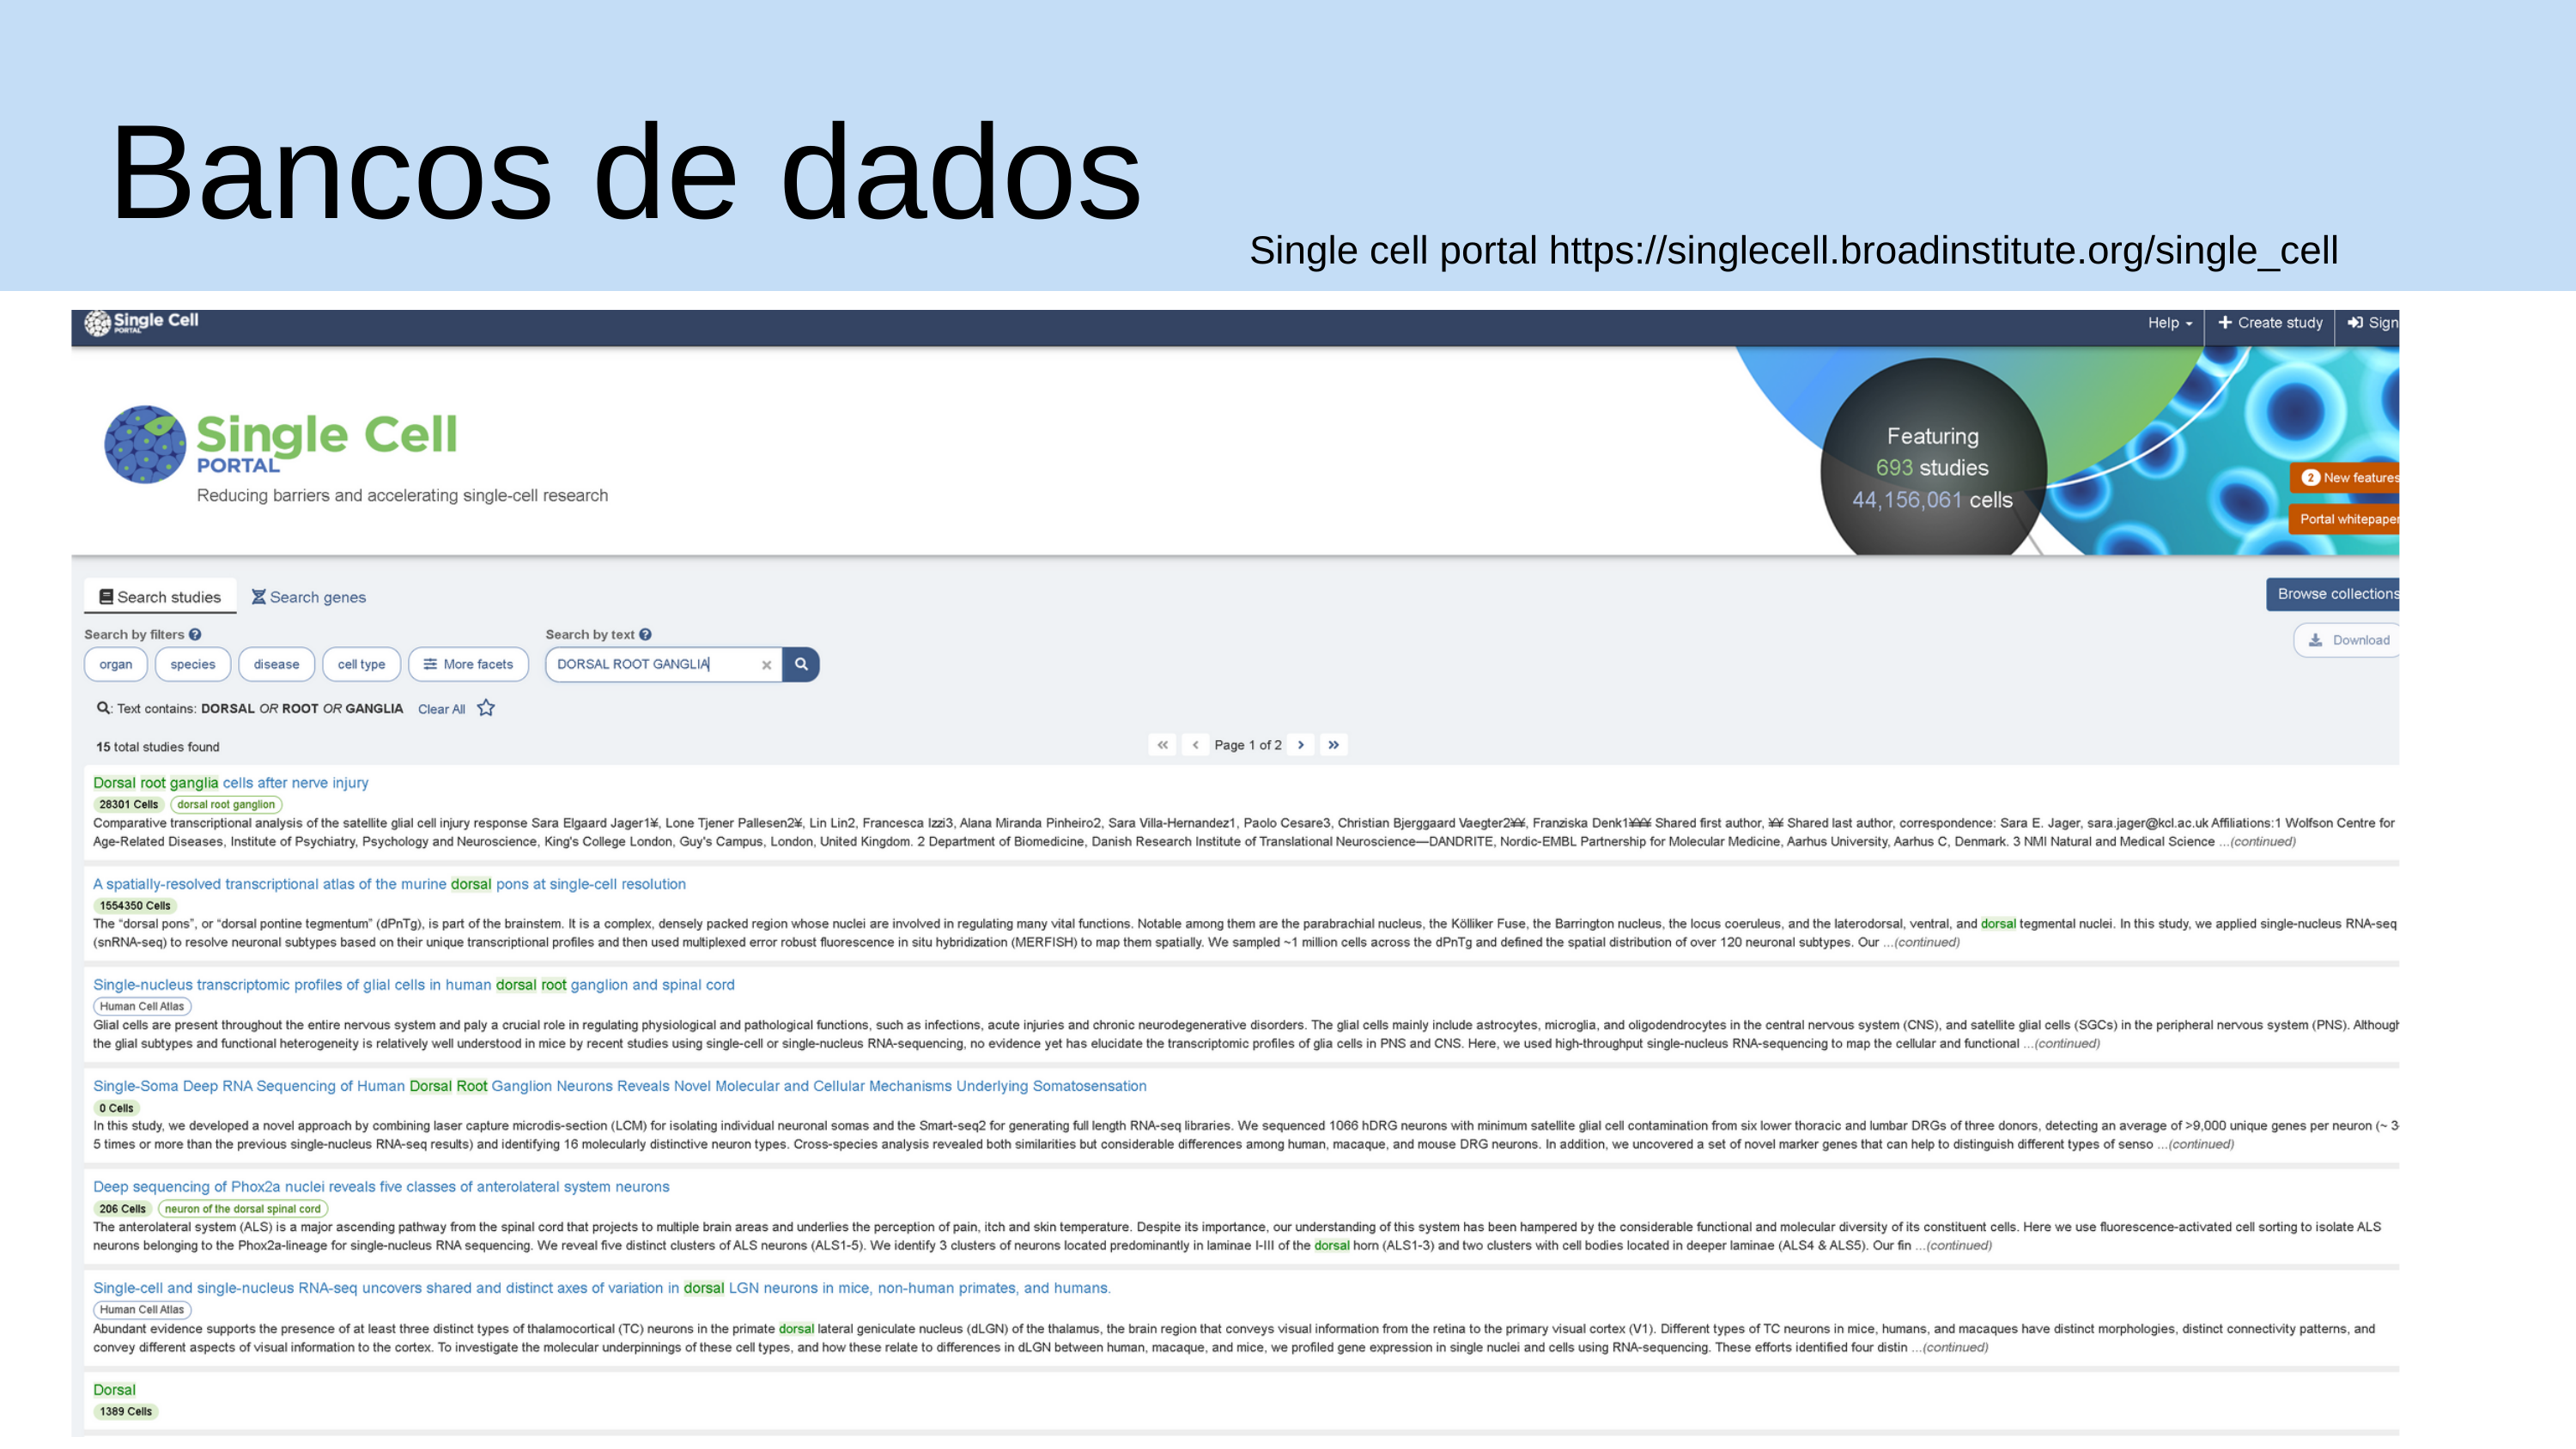

Bancos de dados
Single cell portal https://singlecell.broadinstitute.org/single_cell